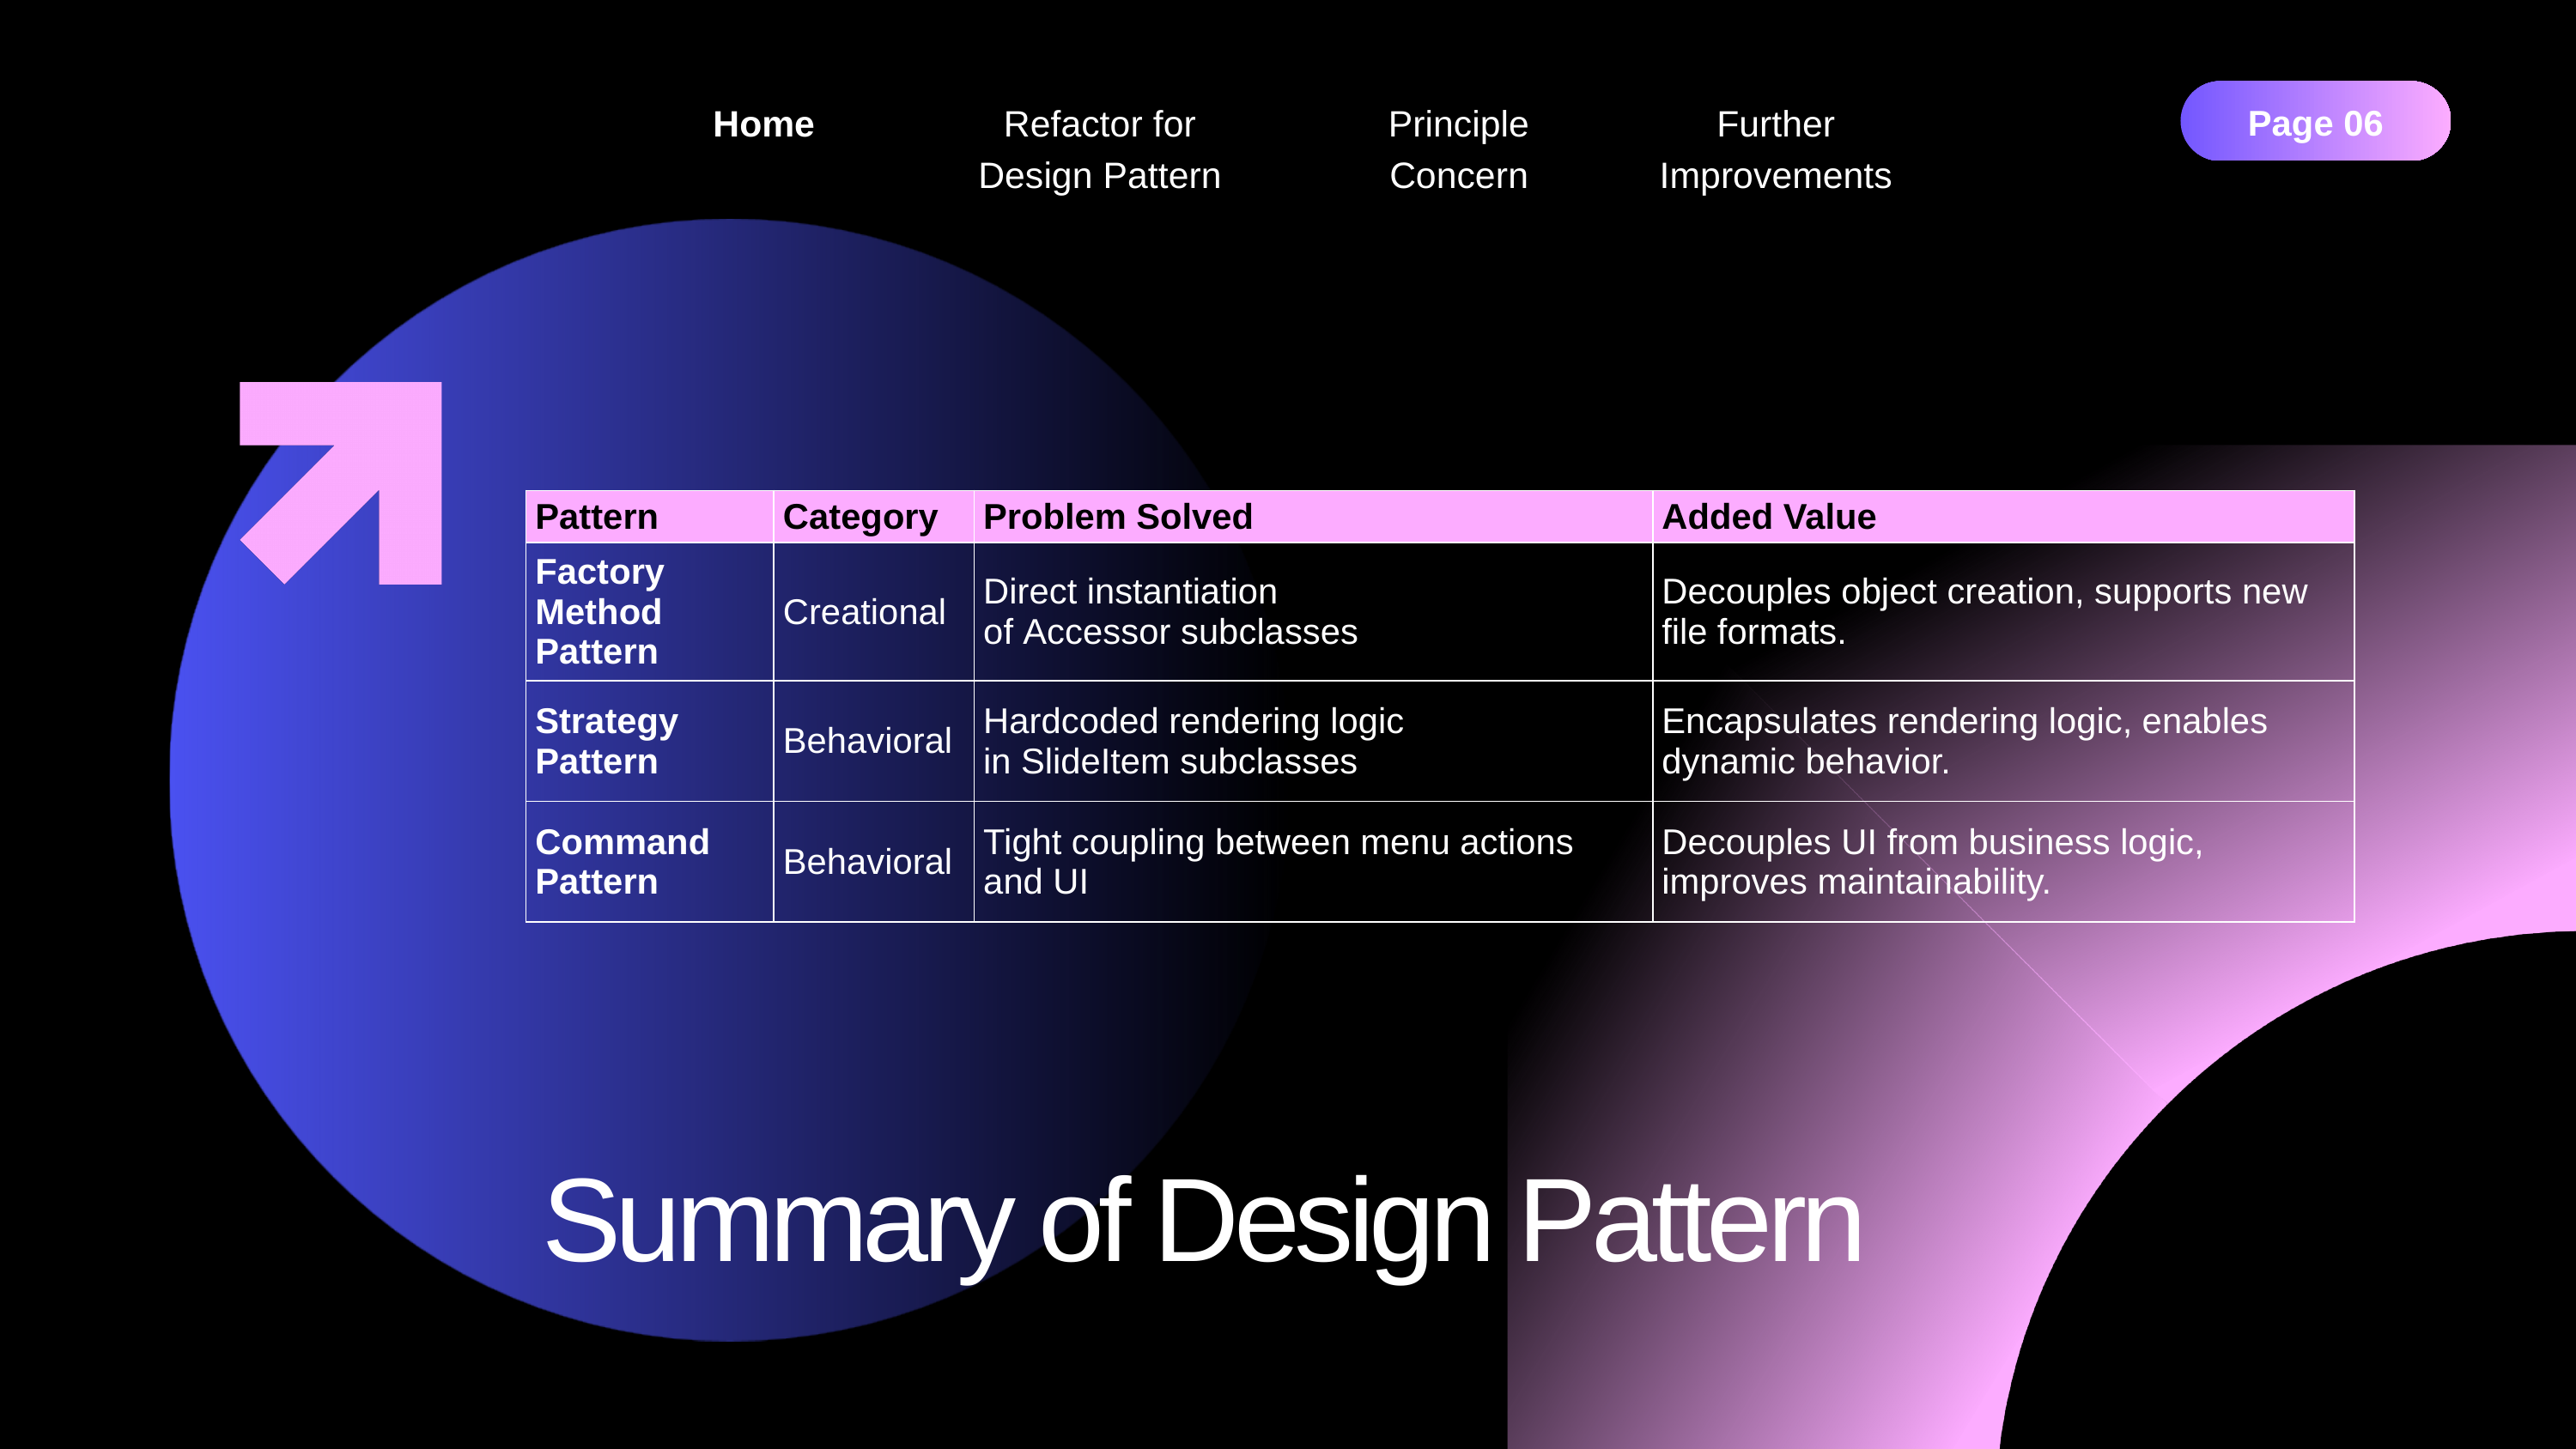

Home
Further Improvements
Refactor for Design Pattern
Principle Concern
Page 06

Principle Concern
Single Responsibility Principle

| Pattern | Category | Problem Solved | Added Value |
| --- | --- | --- | --- |
| Factory Method Pattern | Creational | Direct instantiation of Accessor subclasses | Decouples object creation, supports new file formats. |
| Strategy Pattern | Behavioral | Hardcoded rendering logic in SlideItem subclasses | Encapsulates rendering logic, enables dynamic behavior. |
| Command Pattern | Behavioral | Tight coupling between menu actions and UI | Decouples UI from business logic, improves maintainability. |
Summary of Design Pattern
Problem: Classes like Presentation, Slide, and XMLAccessor handle multiple responsibilities.
Solution:
Separate Concerns:
Create a SlideRenderer class to handle drawing logic, removing it from Slide.
Move file loading/saving logic from XMLAccessor into separate interface (e.g., SlideLoader, SlideSaver).
Delegate Responsibilities:
	Presentation  has multiple responsibilities: Slide Management, UI Updates,.etc
Introduce a SlideManager class to manage slide operations (adding, and removing slides), reducing Presentation's responsibilities.
Introduce a SlidePresenter class to handle UI updates